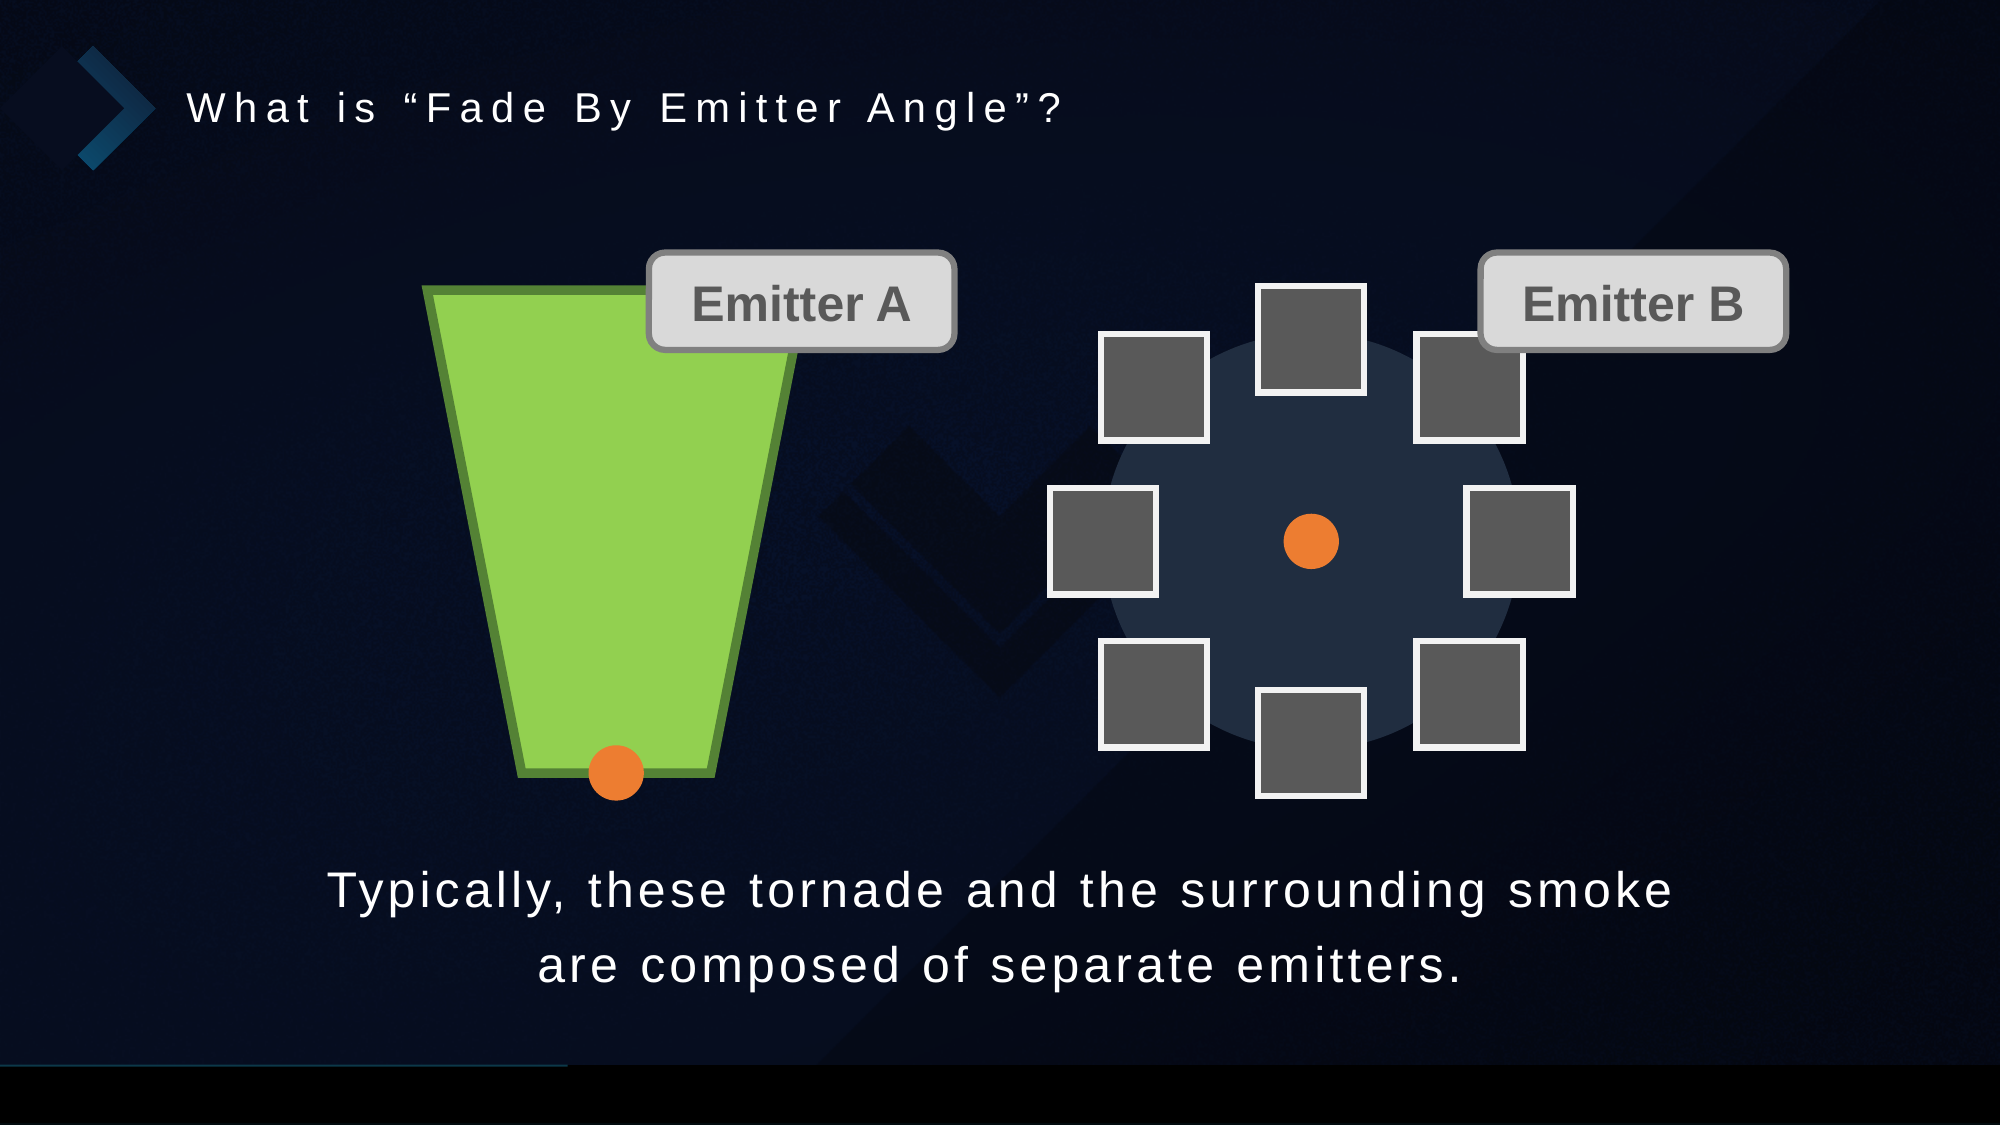

What is “Fade By Emitter Angle”?
Emitter A
Emitter B

Typically, these tornade and the surrounding smoke
are composed of separate emitters.